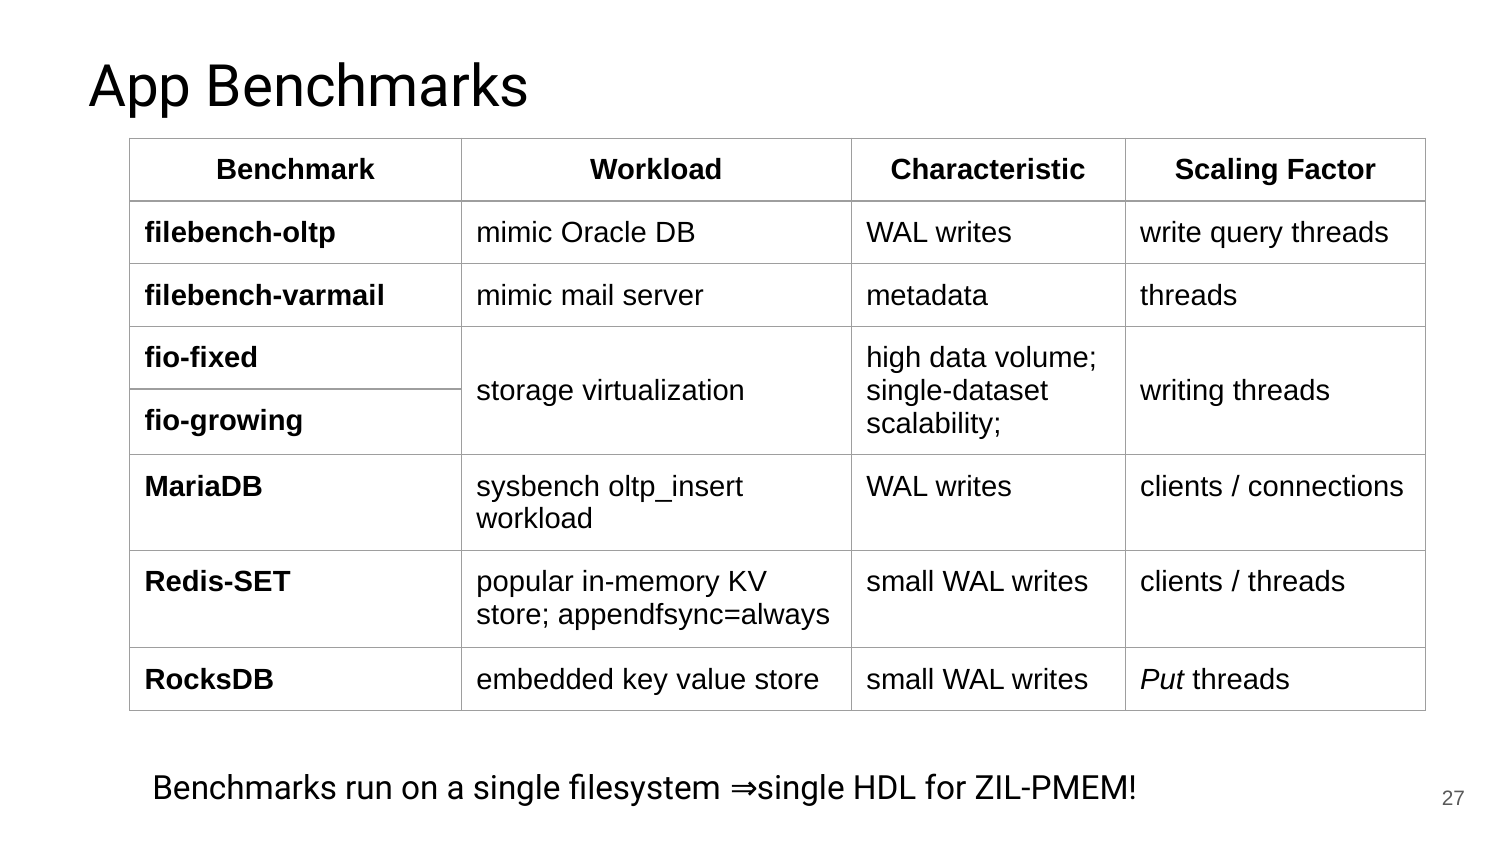

App Benchmarks
| Benchmark | Workload | Characteristic | Scaling Factor |
| --- | --- | --- | --- |
| filebench-oltp | mimic Oracle DB | WAL writes | write query threads |
| filebench-varmail | mimic mail server | metadata | threads |
| fio-fixed | storage virtualization | high data volume; single-dataset scalability; | writing threads |
| fio-growing |  |  |  |
| MariaDB | sysbench oltp\_insert workload | WAL writes | clients / connections |
| Redis-SET | popular in-memory KV store; appendfsync=always | small WAL writes | clients / threads |
| RocksDB | embedded key value store | small WAL writes | Put threads |
Benchmarks run on a single filesystem ⇒single HDL for ZIL-PMEM!
27